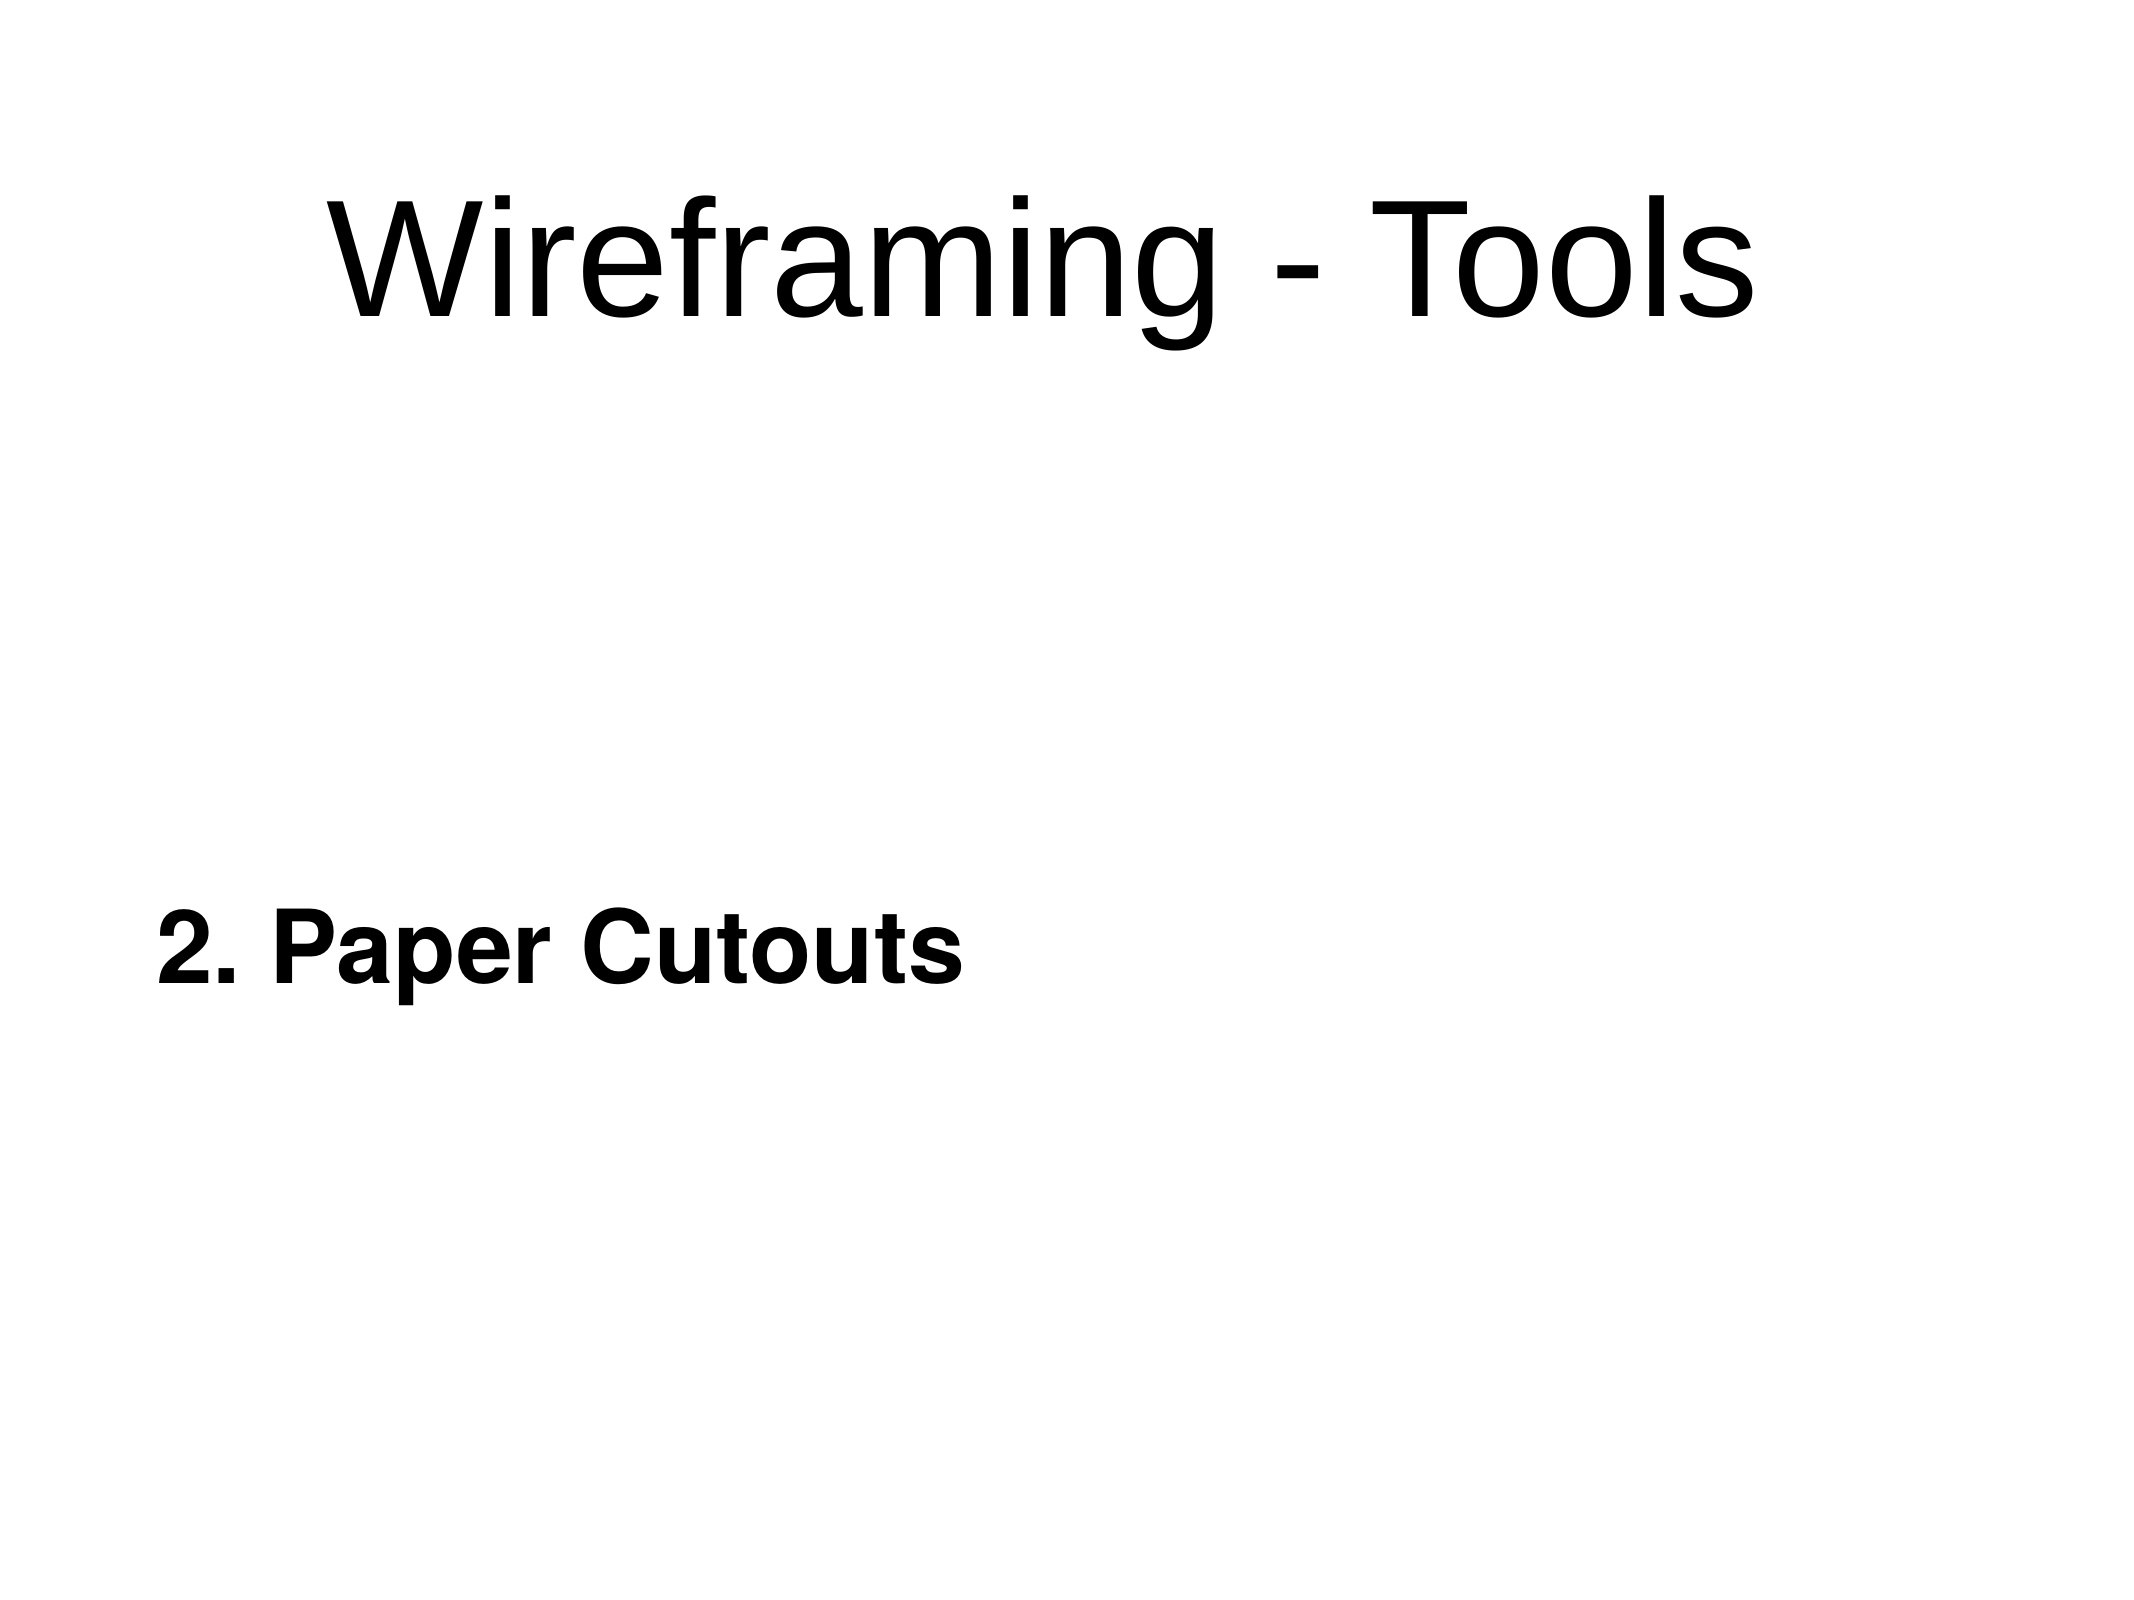

# Wireframing - Tools
2. Paper Cutouts